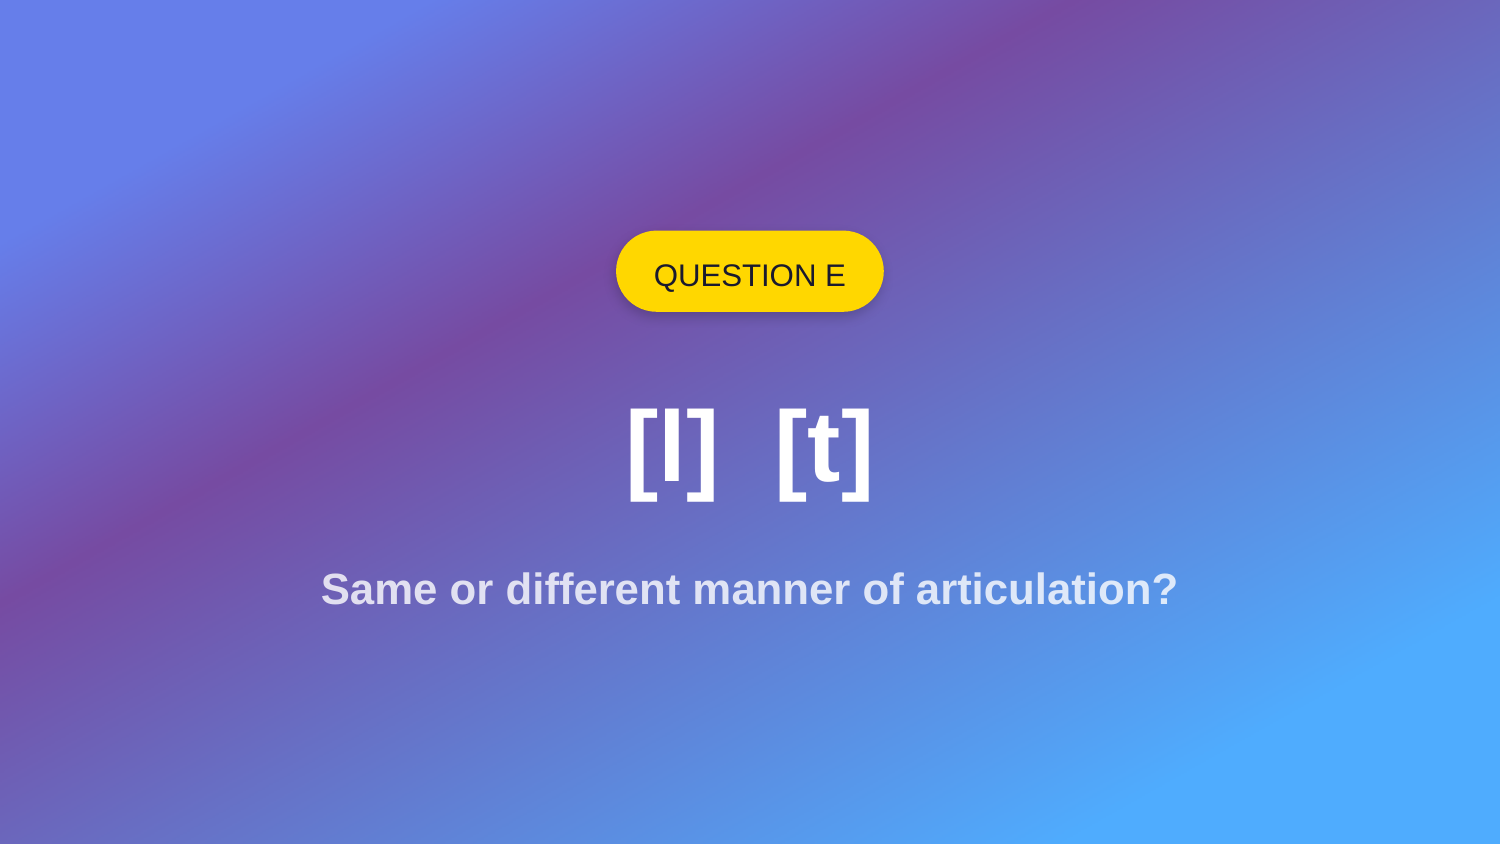

QUESTION E
[l]  [t]
Same or different manner of articulation?